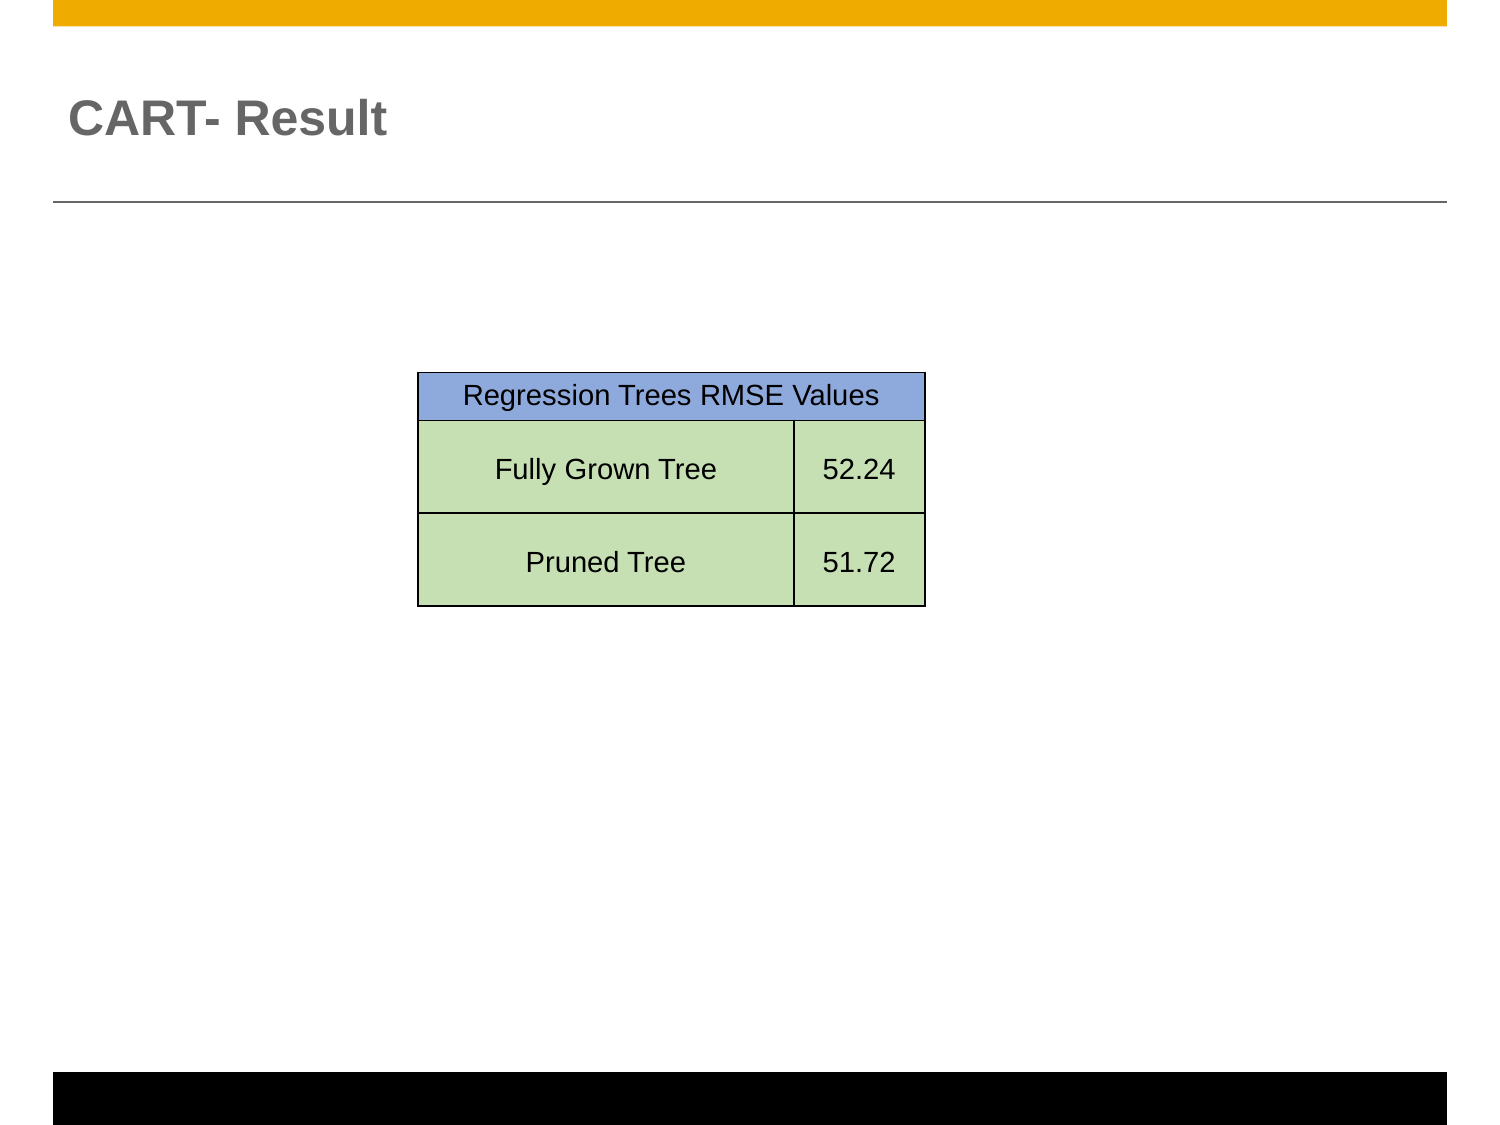

# CART- Result
| Regression Trees RMSE Values |  |
| --- | --- |
| Fully Grown Tree | 52.24 |
| Pruned Tree | 51.72 |